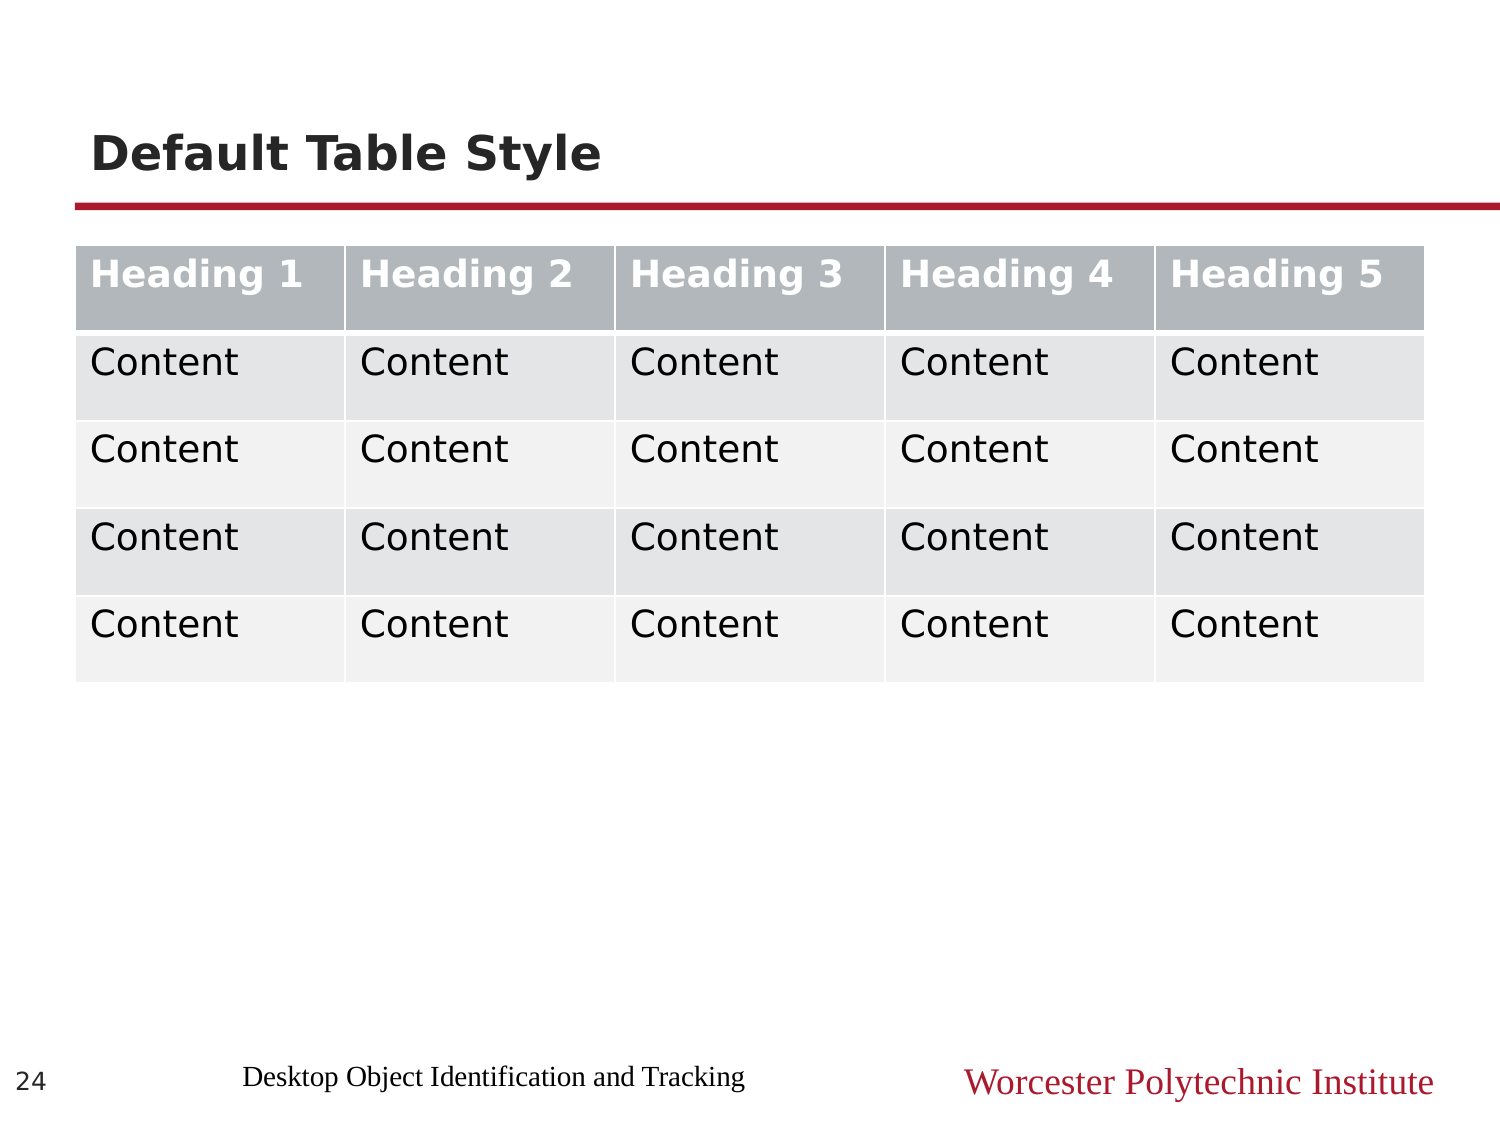

# Default Table Style
| Heading 1 | Heading 2 | Heading 3 | Heading 4 | Heading 5 |
| --- | --- | --- | --- | --- |
| Content | Content | Content | Content | Content |
| Content | Content | Content | Content | Content |
| Content | Content | Content | Content | Content |
| Content | Content | Content | Content | Content |
24
Desktop Object Identification and Tracking